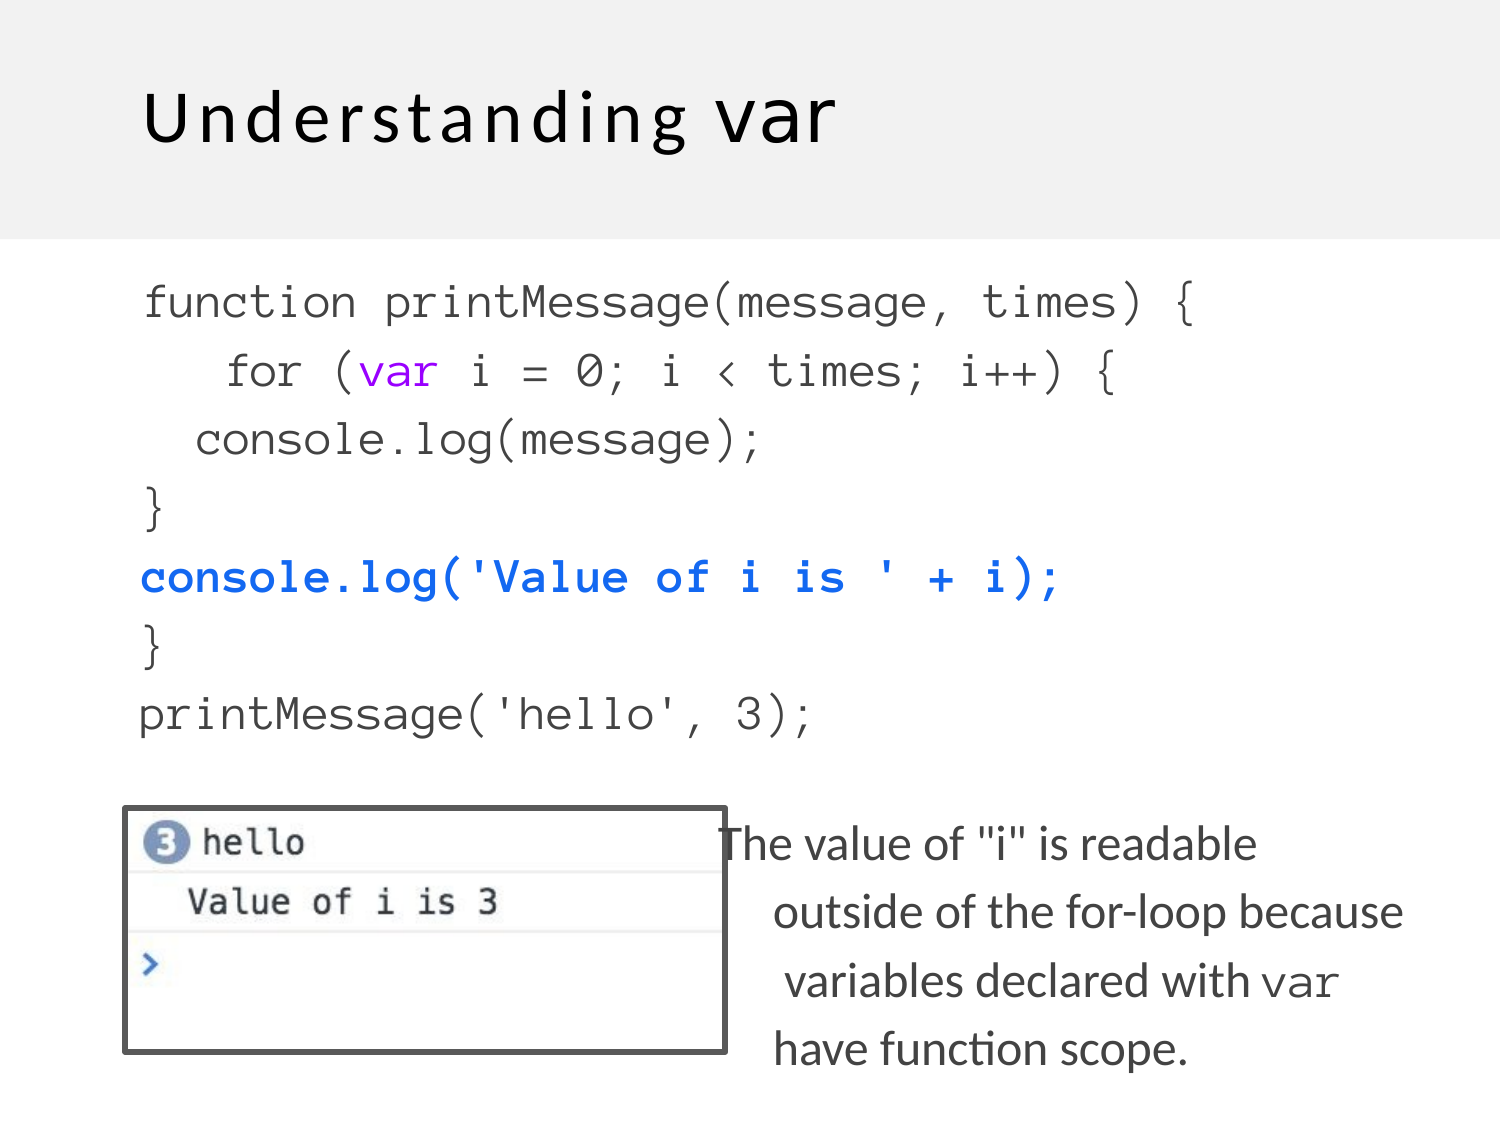

# Understanding var
function printMessage(message, times) {  for (var i = 0; i < times; i++) {
console.log(message);
}
console.log('Value of i is ' + i);
}
printMessage('hello', 3);

The value of "i" is readable  outside of the for-loop because  variables declared with var  have function scope.